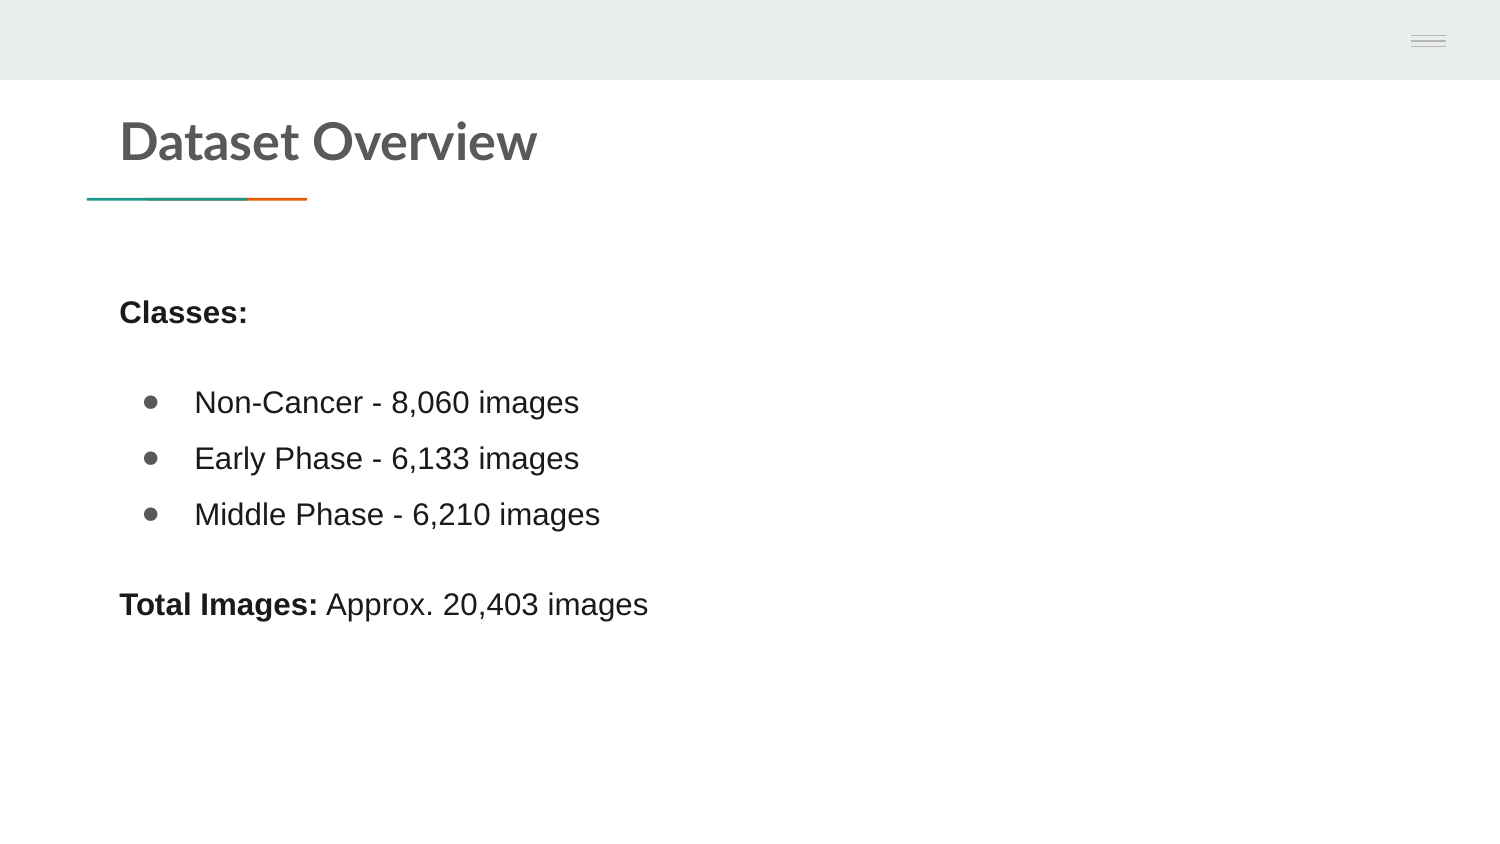

# Dataset Overview
Classes:
Non-Cancer - 8,060 images
Early Phase - 6,133 images
Middle Phase - 6,210 images
Total Images: Approx. 20,403 images